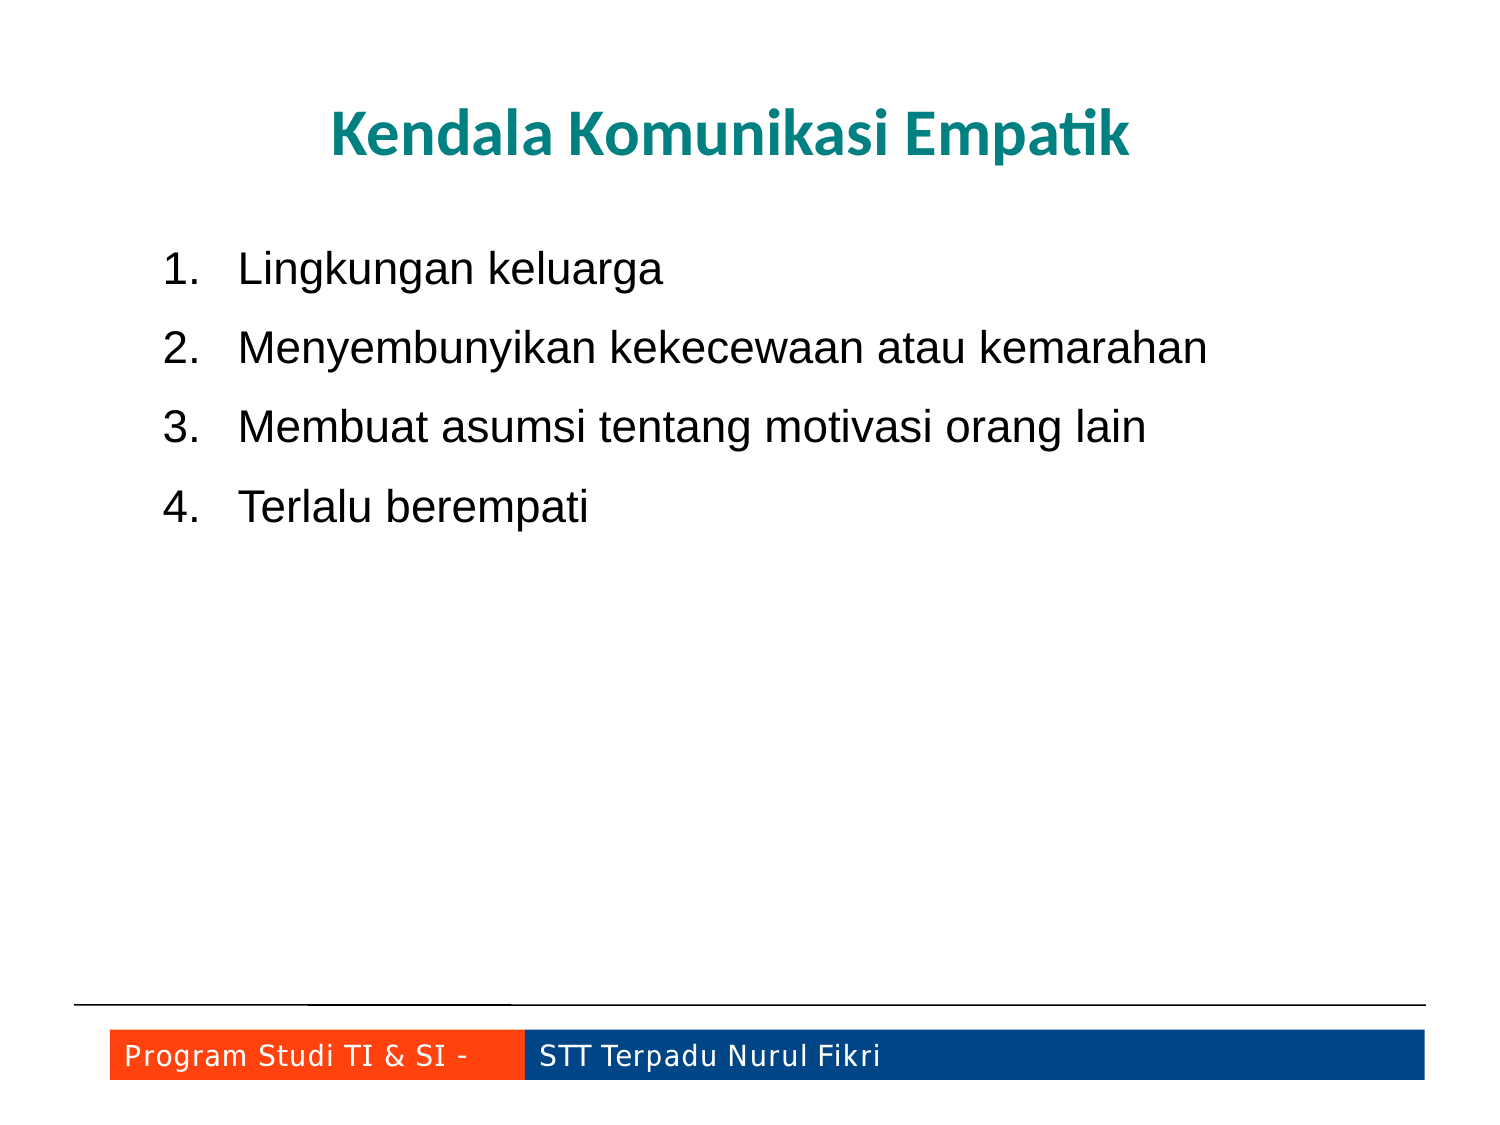

# Kendala Komunikasi Empatik
Lingkungan keluarga
Menyembunyikan kekecewaan atau kemarahan
Membuat asumsi tentang motivasi orang lain
Terlalu berempati